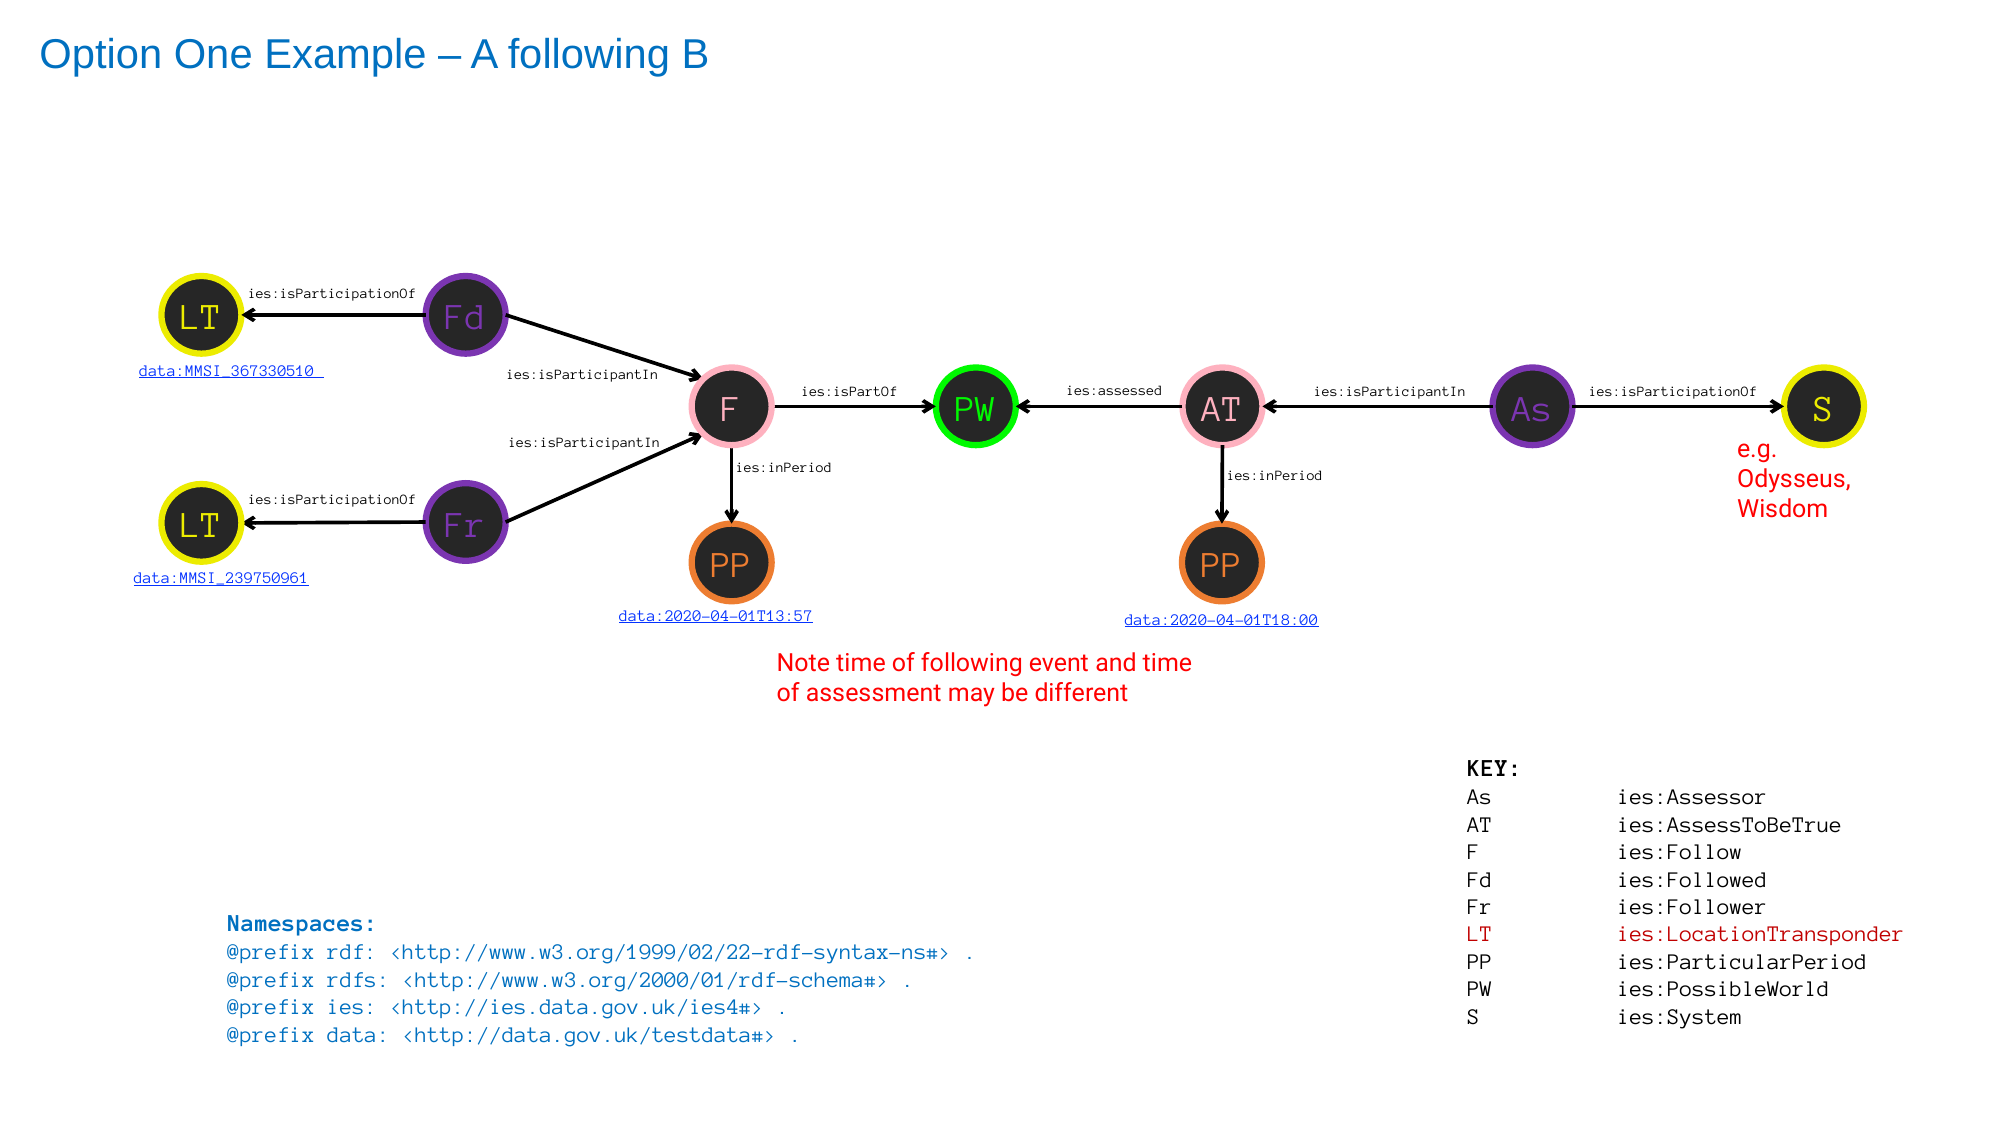

Option One Example – A following B
LT
Fd
ies:isParticipationOf
data:MMSI_367330510
ies:isParticipantIn
F
PW
AT
As
S
ies:assessed
ies:isParticipationOf
ies:isPartOf
ies:isParticipantIn
e.g.
Odysseus, Wisdom
ies:isParticipantIn
ies:inPeriod
ies:inPeriod
ies:isParticipationOf
Fr
LT
PP
PP
data:MMSI_239750961
data:2020-04-01T13:57
data:2020-04-01T18:00
Note time of following event and time of assessment may be different
KEY:
As	ies:Assessor
AT	ies:AssessToBeTrue
F	ies:Follow
Fd	ies:Followed
Fr	ies:Follower
LT	ies:LocationTransponder
PP	ies:ParticularPeriod
PW	ies:PossibleWorld
S	ies:System
Namespaces:
@prefix rdf: <http://www.w3.org/1999/02/22-rdf-syntax-ns#> .
@prefix rdfs: <http://www.w3.org/2000/01/rdf-schema#> .
@prefix ies: <http://ies.data.gov.uk/ies4#> .
@prefix data: <http://data.gov.uk/testdata#> .